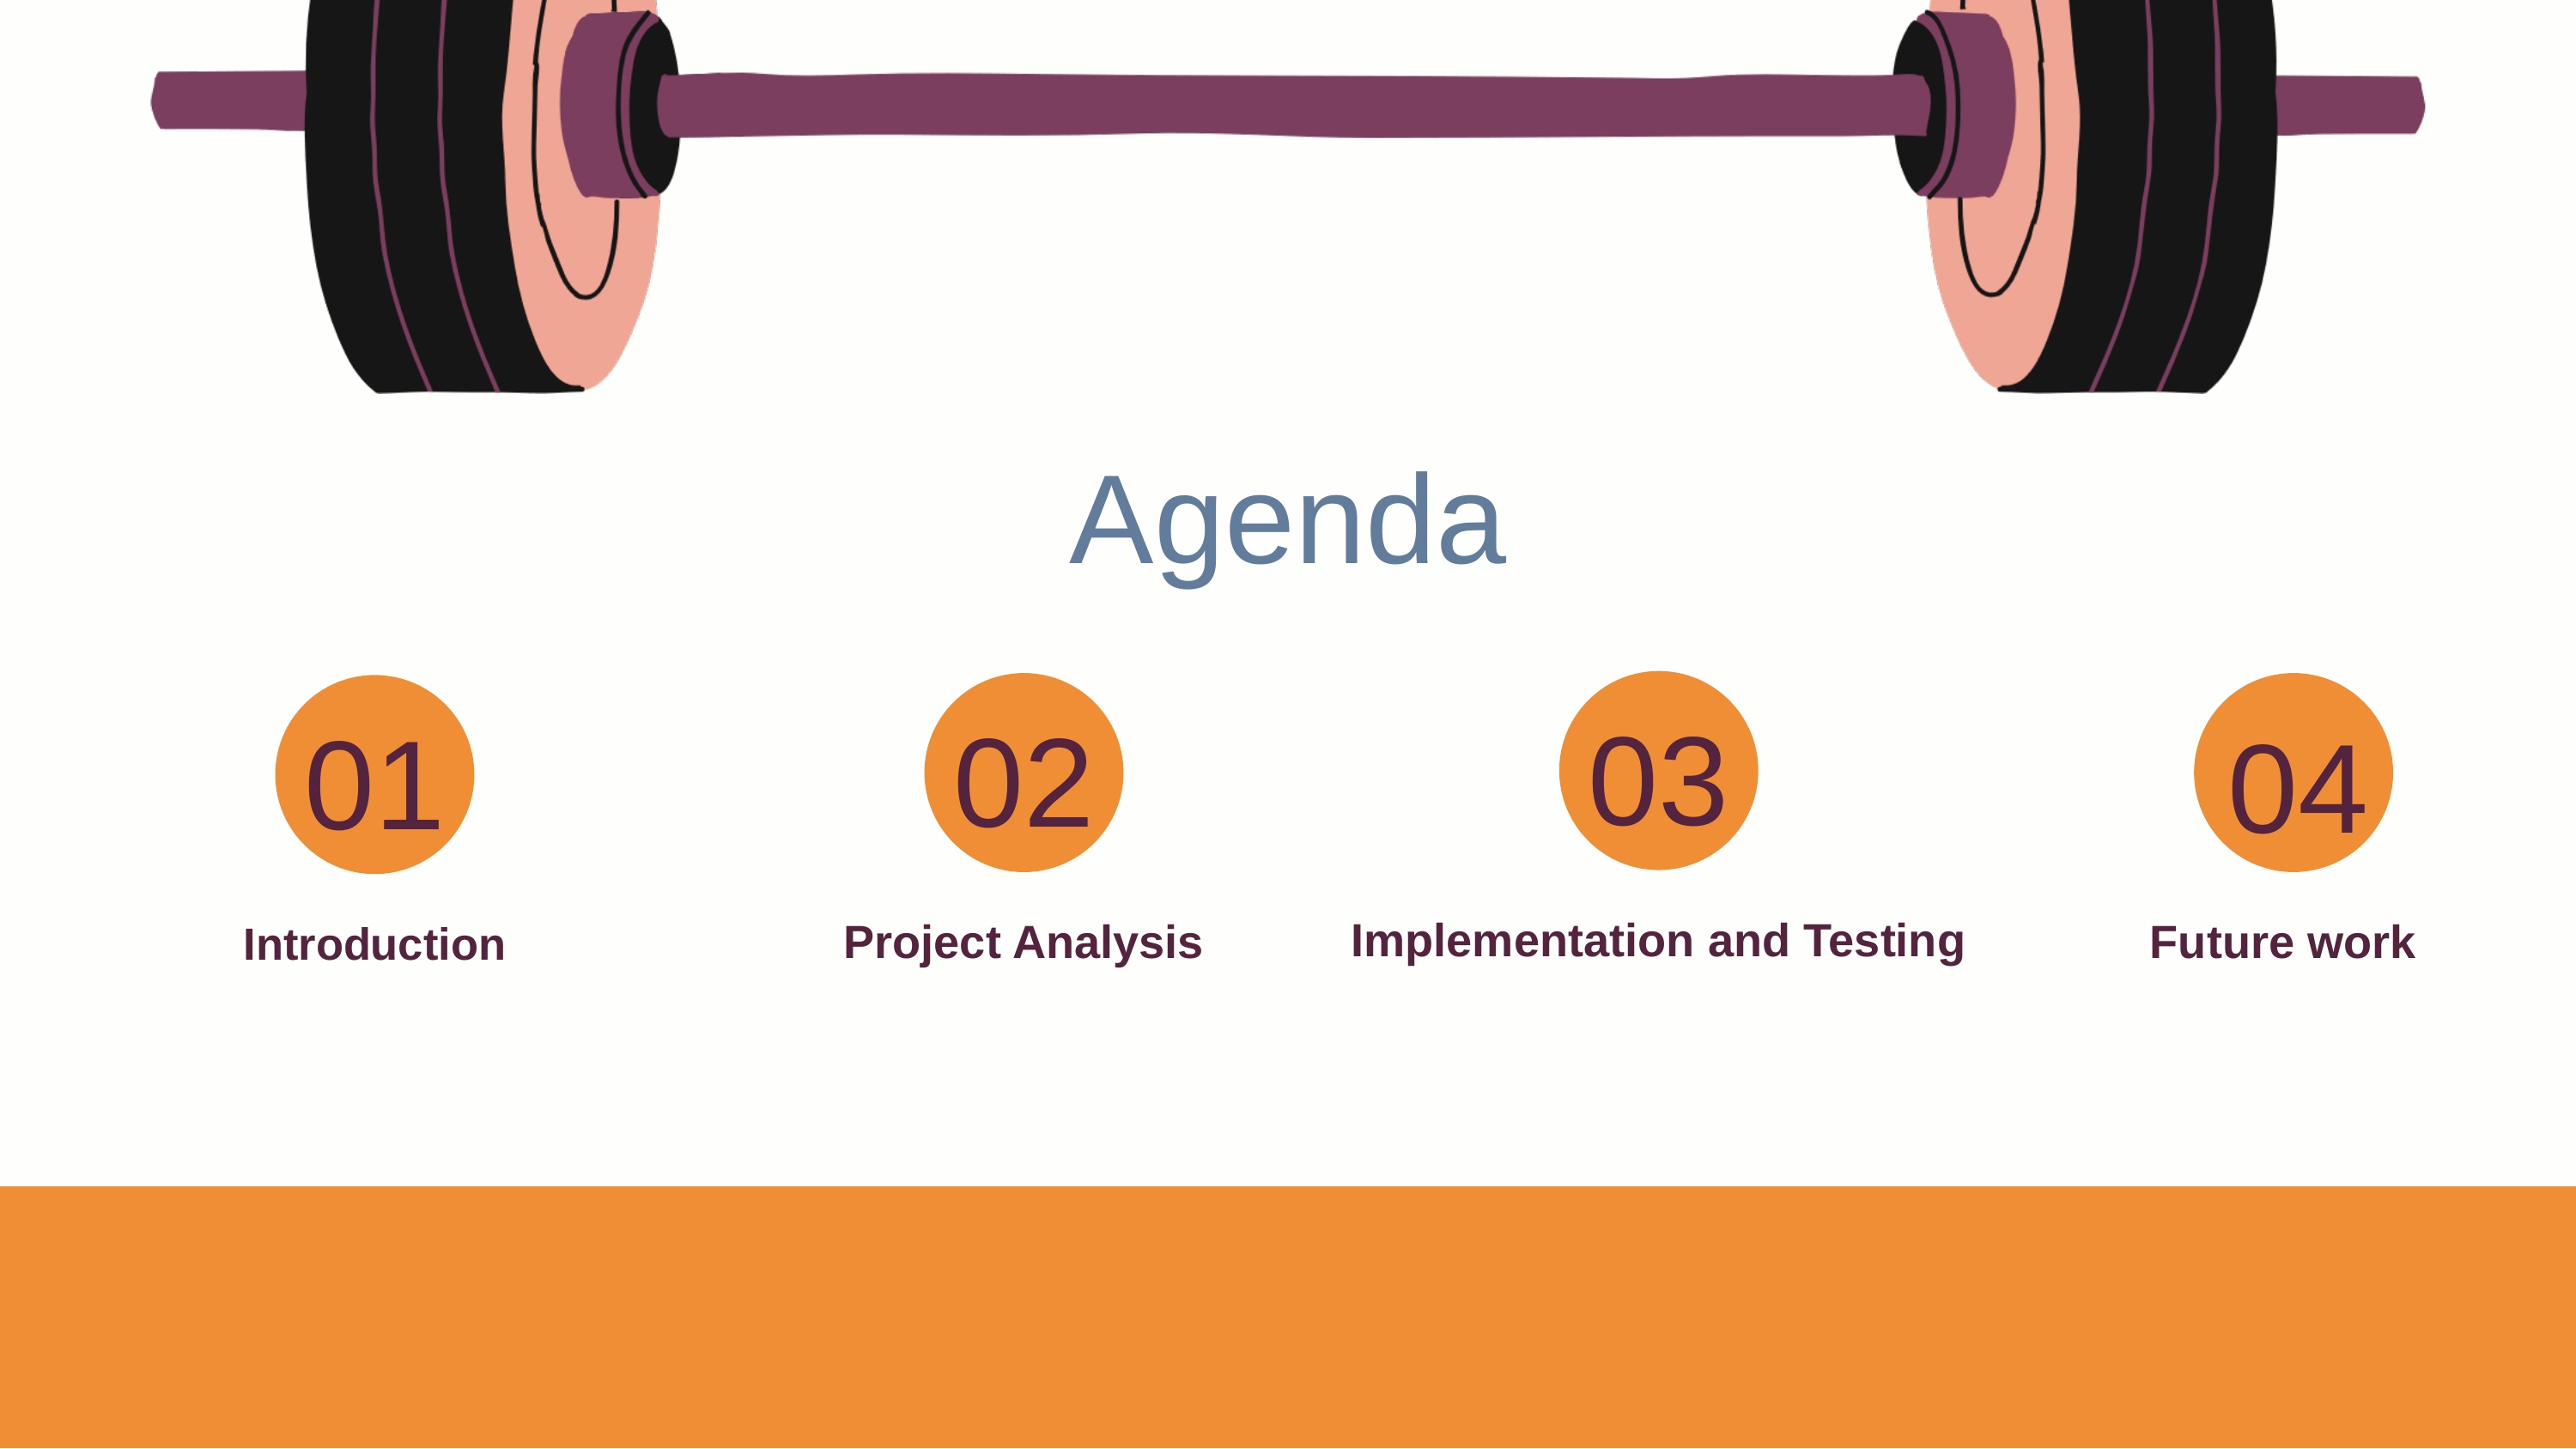

Agenda

03

02
01
04
Implementation and Testing
Project Analysis
Future work
Introduction